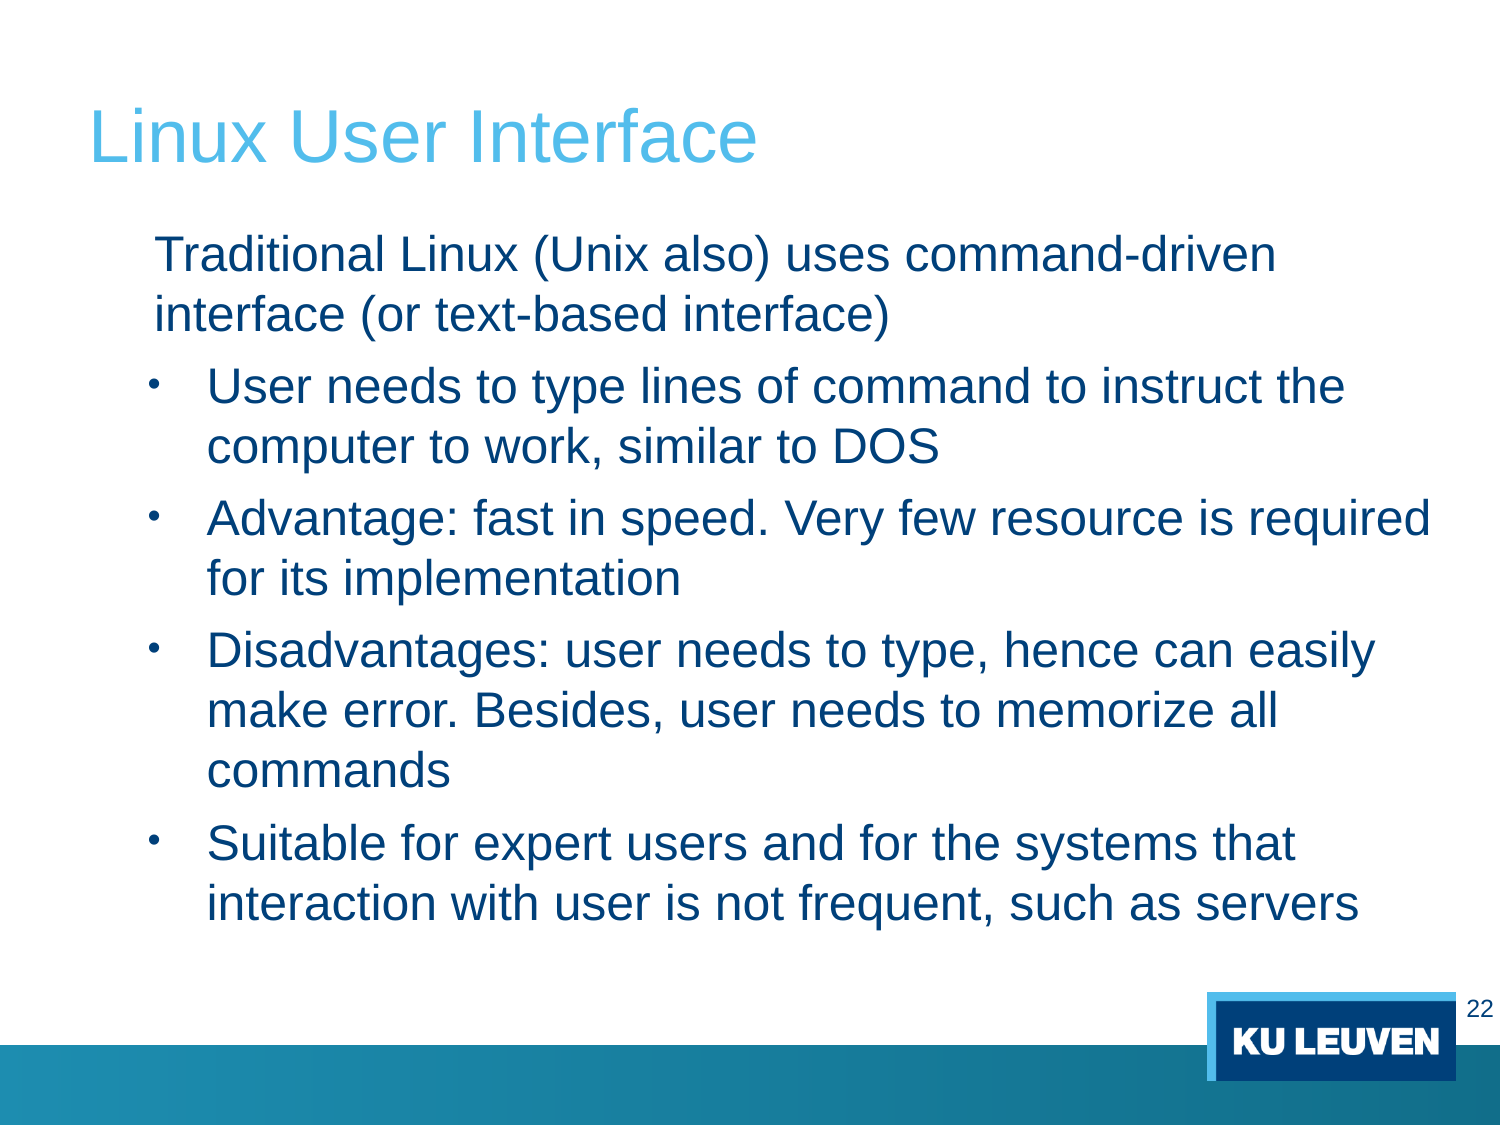

# Linux User Interface
Traditional Linux (Unix also) uses command-driven interface (or text-based interface)
User needs to type lines of command to instruct the computer to work, similar to DOS
Advantage: fast in speed. Very few resource is required for its implementation
Disadvantages: user needs to type, hence can easily make error. Besides, user needs to memorize all commands
Suitable for expert users and for the systems that interaction with user is not frequent, such as servers

22